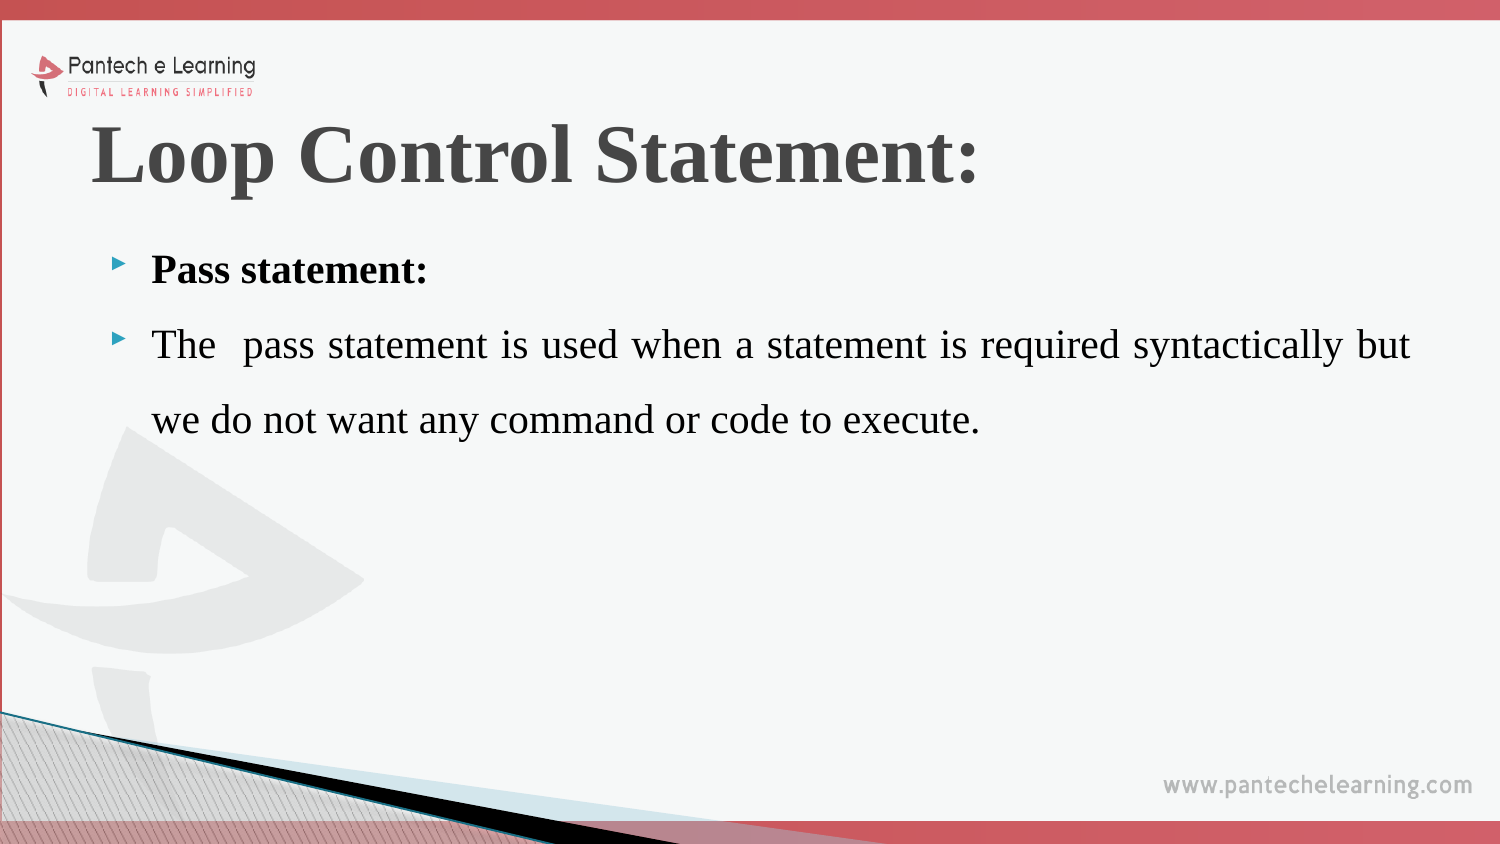

# Loop Control Statement:
Pass statement:
The  pass statement is used when a statement is required syntactically but we do not want any command or code to execute.